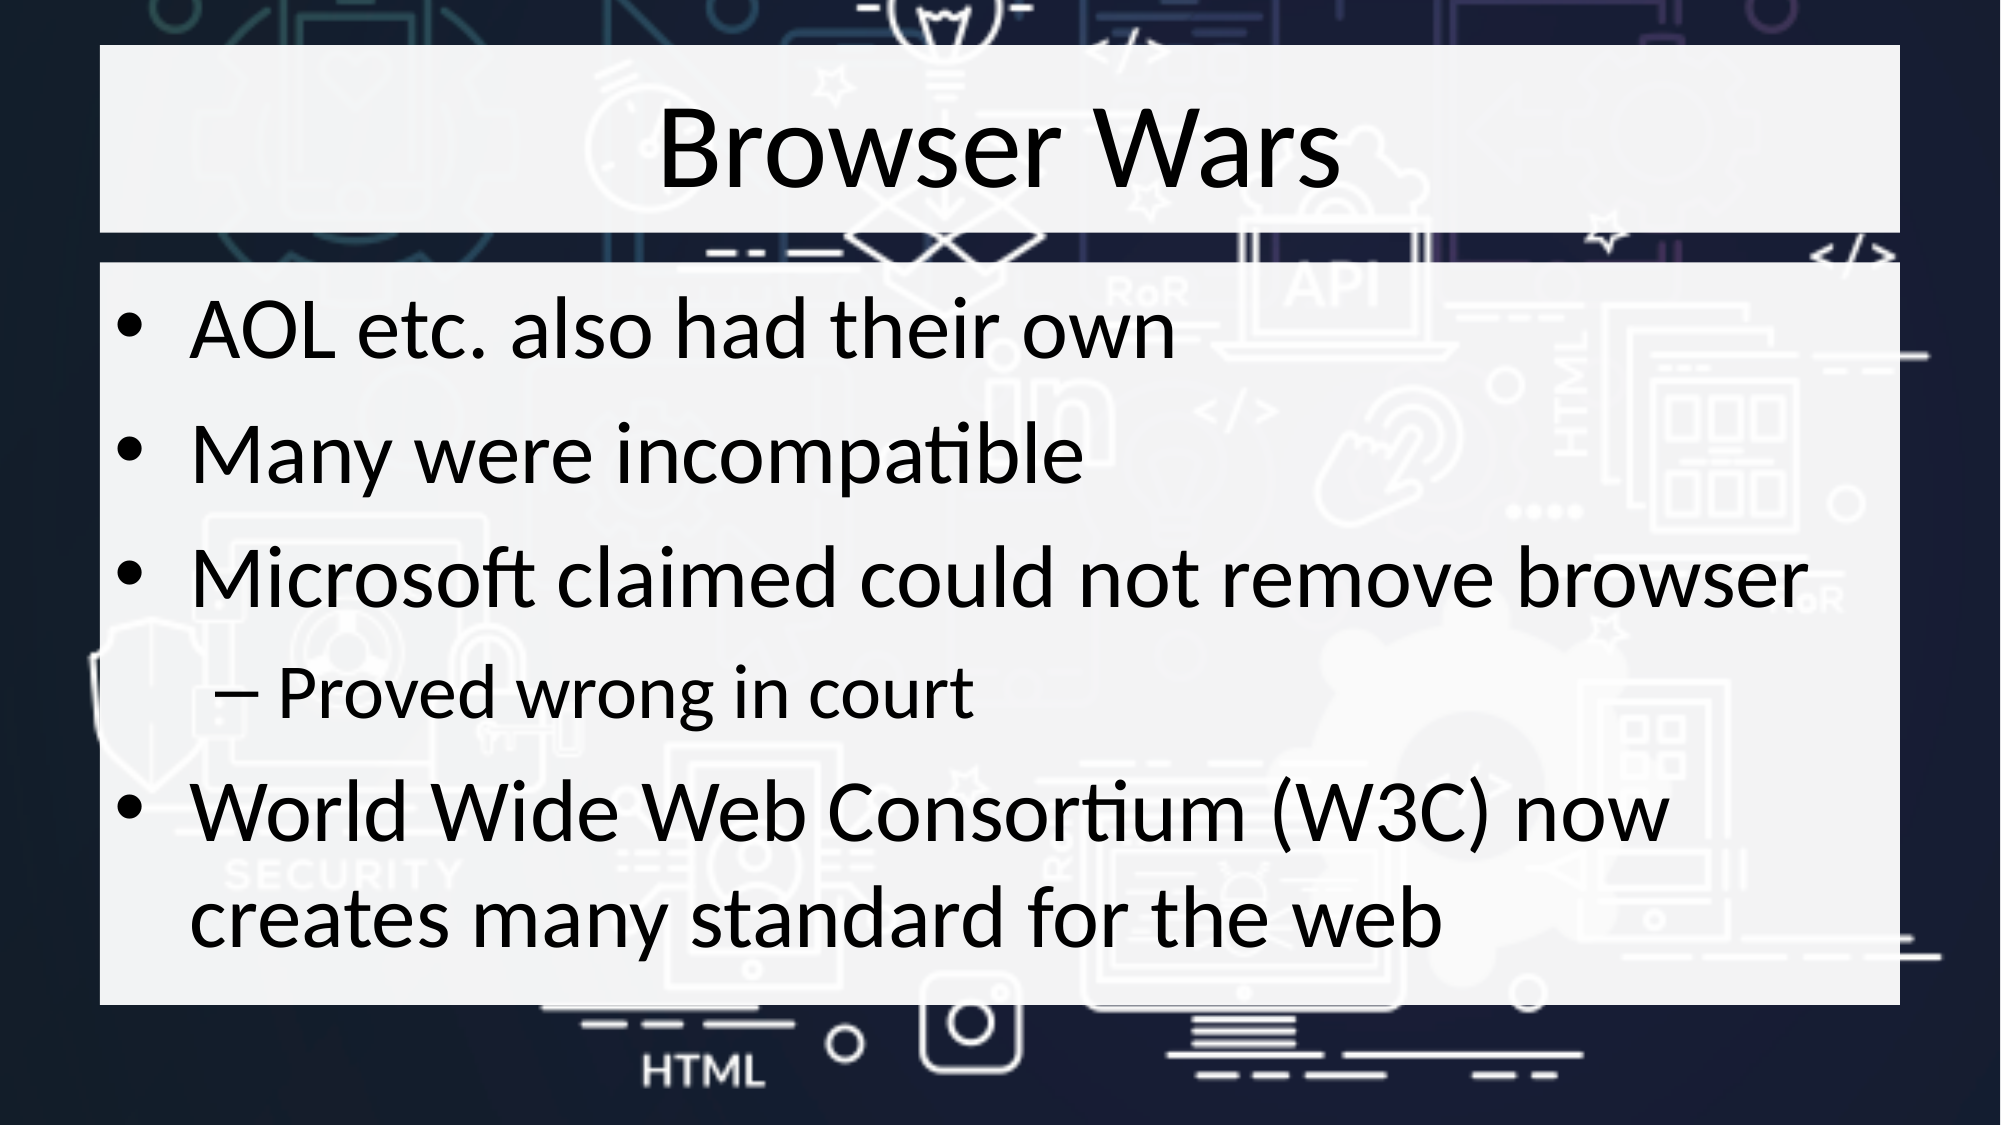

# Browser Wars
AOL etc. also had their own
Many were incompatible
Microsoft claimed could not remove browser
Proved wrong in court
World Wide Web Consortium (W3C) now creates many standard for the web